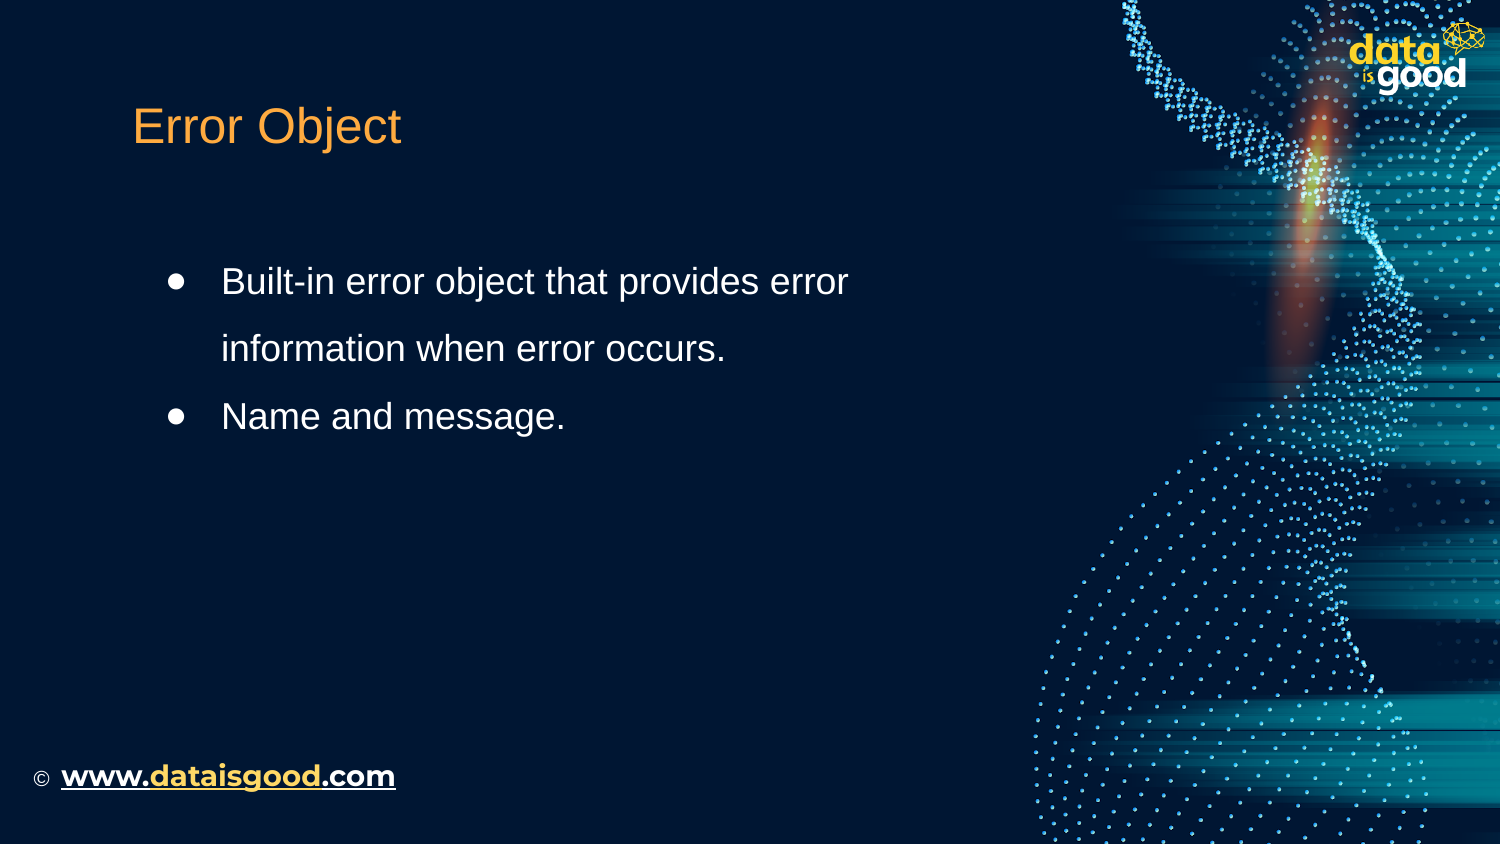

# Error Object
Built-in error object that provides error information when error occurs.
Name and message.